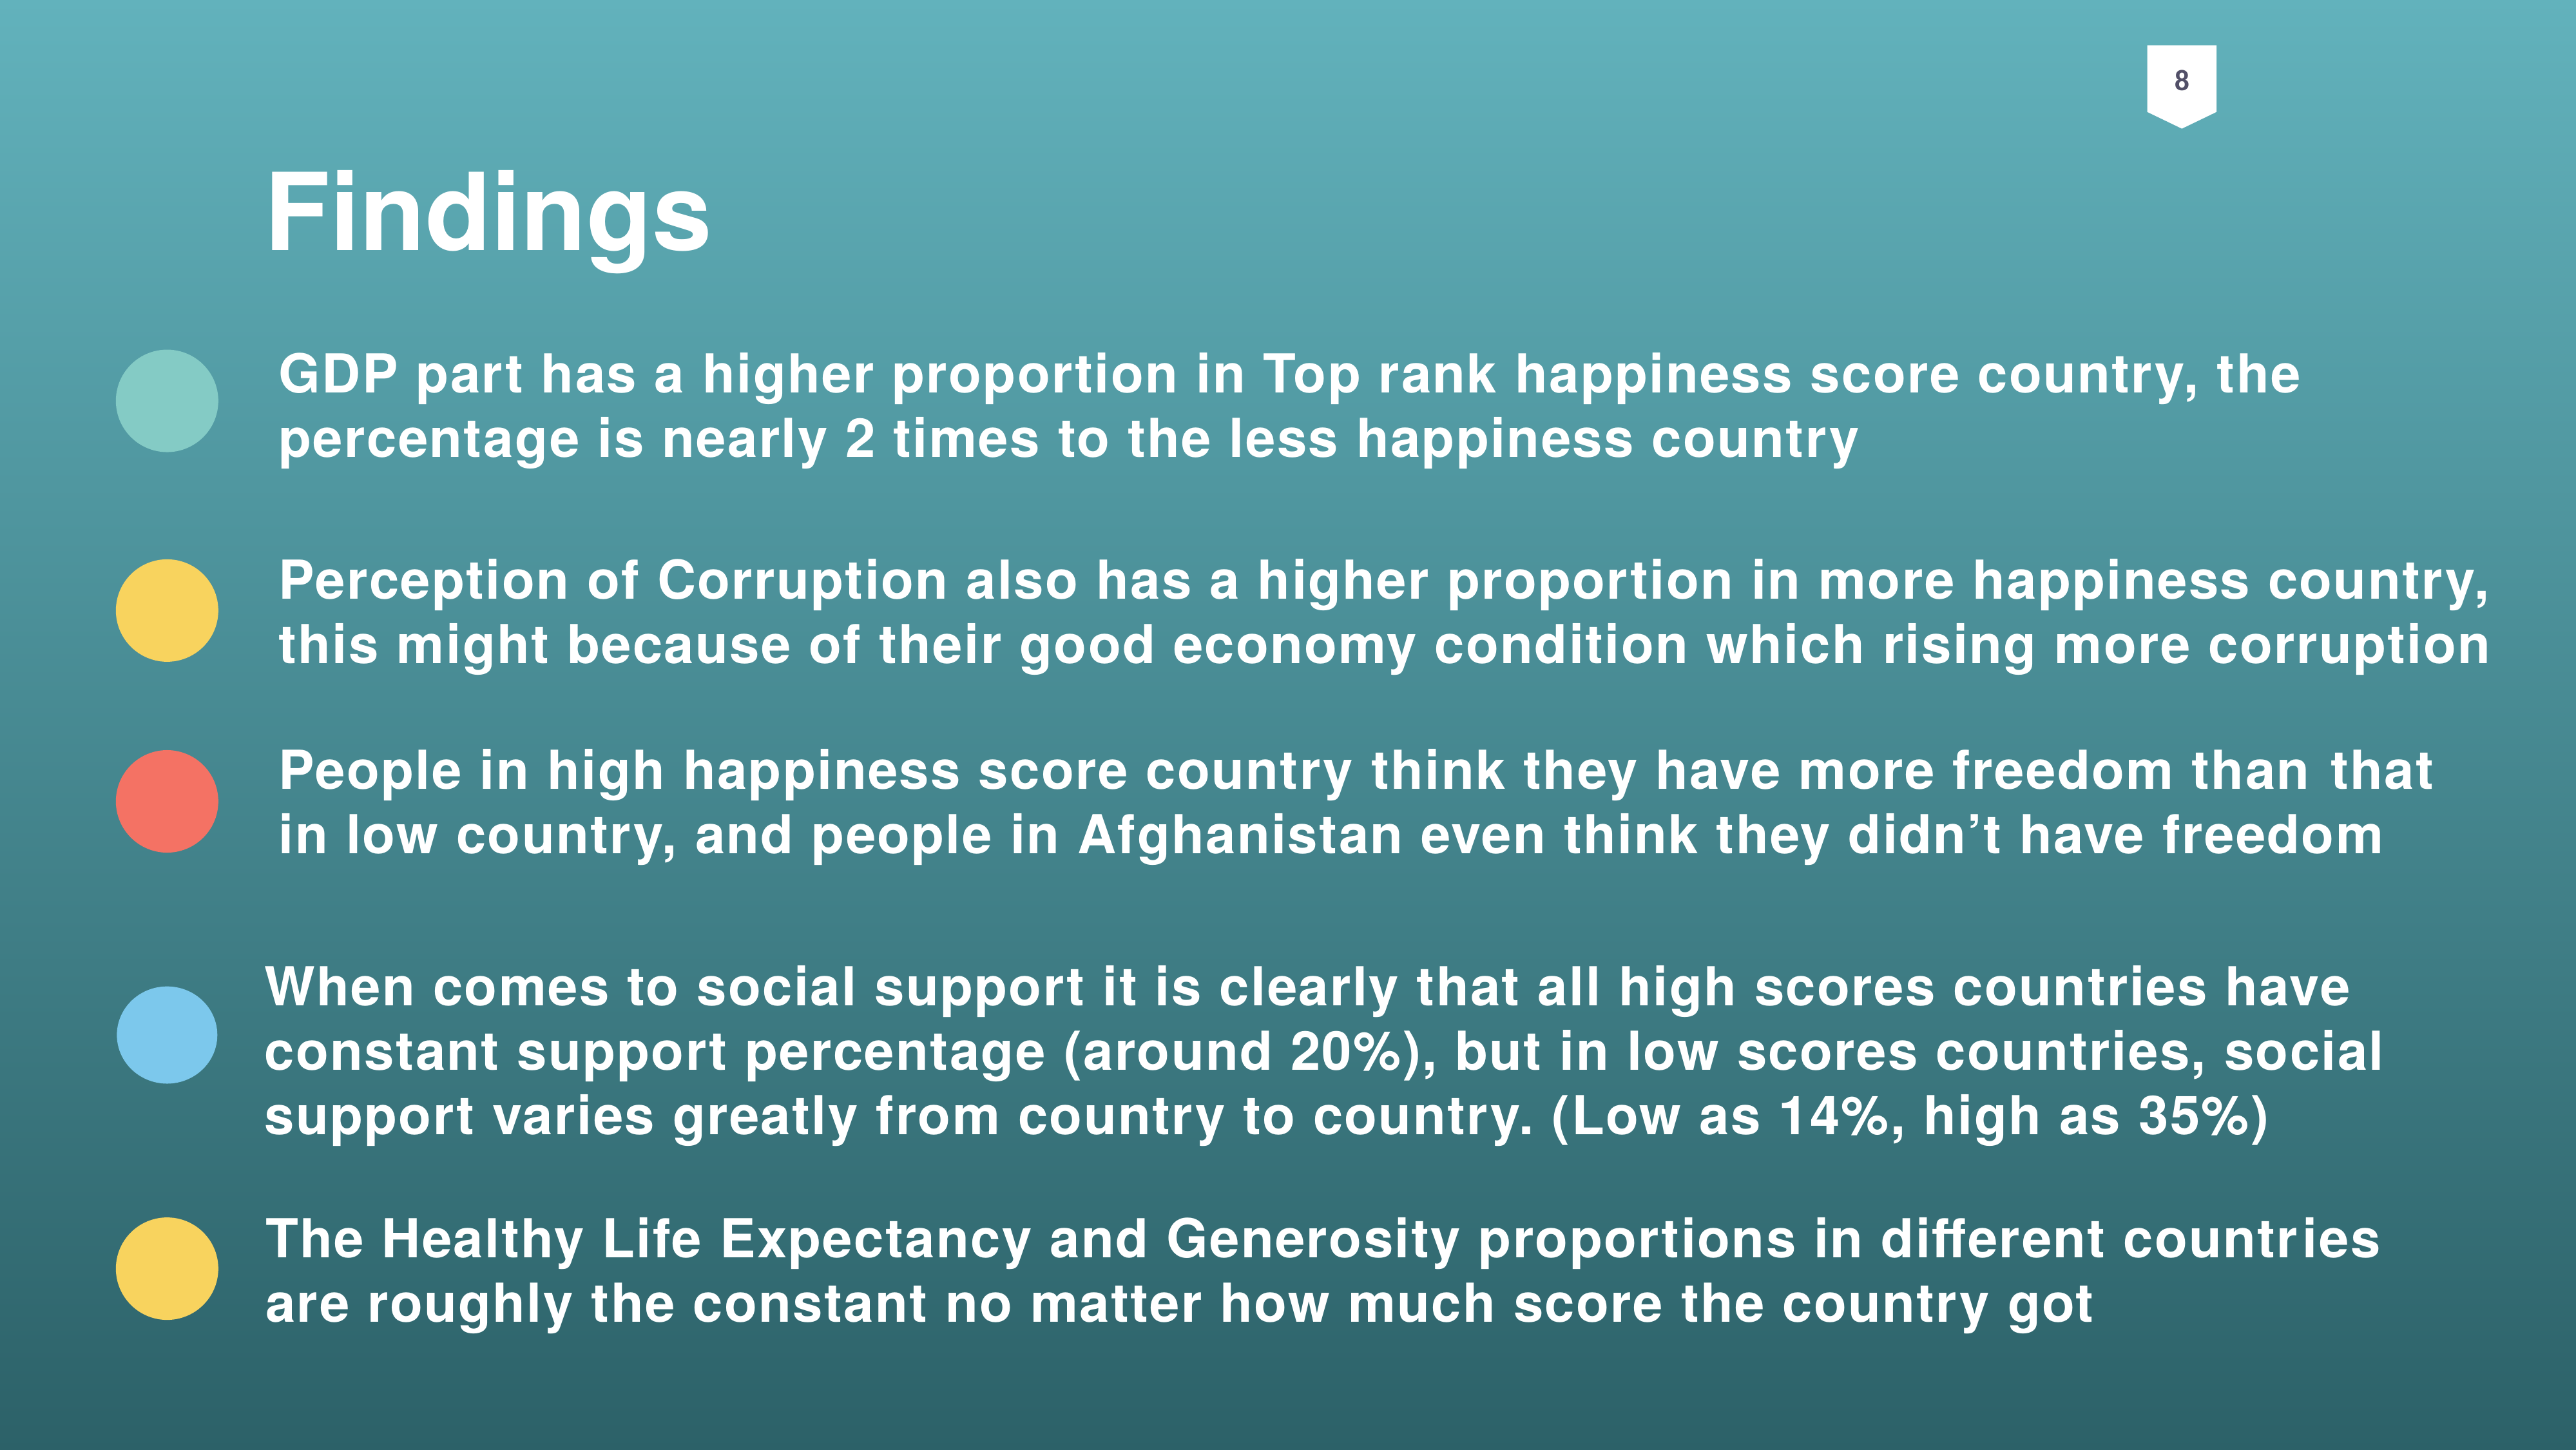

8
Findings
GDP part has a higher proportion in Top rank happiness score country, the percentage is nearly 2 times to the less happiness country

Perception of Corruption also has a higher proportion in more happiness country, this might because of their good economy condition which rising more corruption

People in high happiness score country think they have more freedom than that in low country, and people in Afghanistan even think they didn’t have freedom

When comes to social support it is clearly that all high scores countries have  constant support percentage (around 20%), but in low scores countries, social support varies greatly from country to country. (Low as 14%, high as 35%)

The Healthy Life Expectancy and Generosity proportions in different countries are roughly the constant no matter how much score the country got